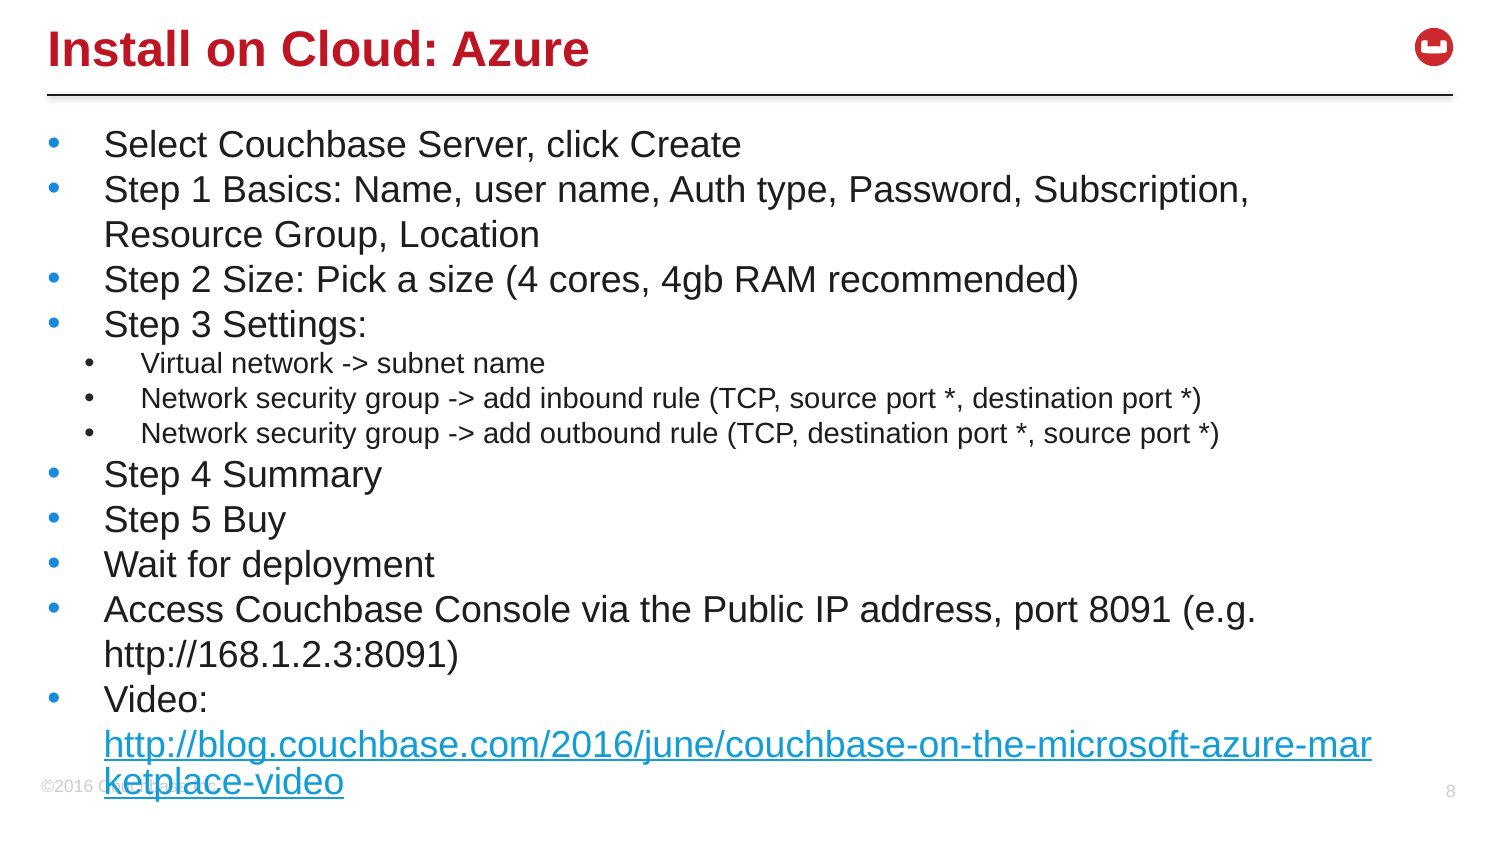

# Install on Cloud: Azure
Select Couchbase Server, click Create
Step 1 Basics: Name, user name, Auth type, Password, Subscription, Resource Group, Location
Step 2 Size: Pick a size (4 cores, 4gb RAM recommended)
Step 3 Settings:
Virtual network -> subnet name
Network security group -> add inbound rule (TCP, source port *, destination port *)
Network security group -> add outbound rule (TCP, destination port *, source port *)
Step 4 Summary
Step 5 Buy
Wait for deployment
Access Couchbase Console via the Public IP address, port 8091 (e.g. http://168.1.2.3:8091)
Video: http://blog.couchbase.com/2016/june/couchbase-on-the-microsoft-azure-marketplace-video